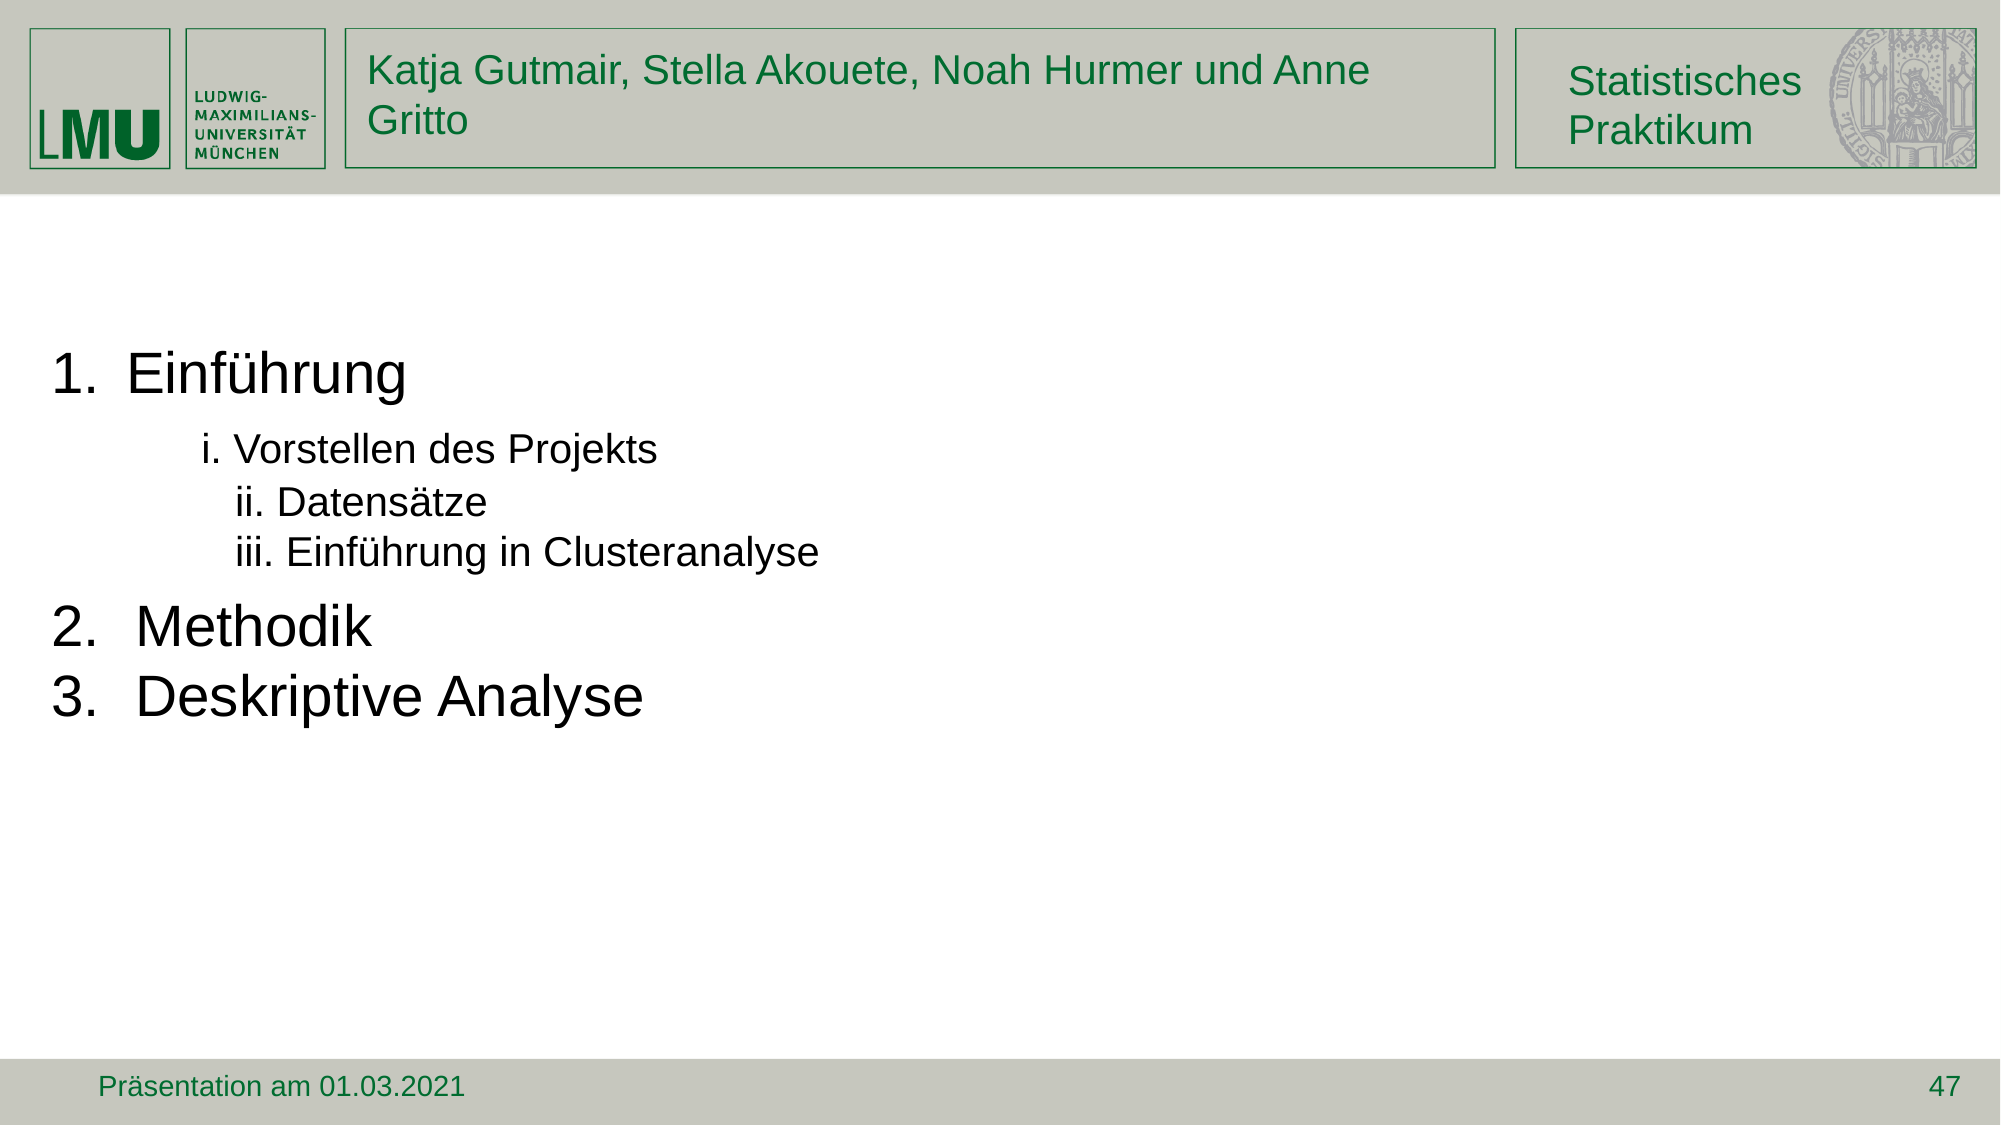

Statistisches
Praktikum
Katja Gutmair, Stella Akouete, Noah Hurmer und Anne Gritto
Einführung
	i. Vorstellen des Projekts
                ii. Datensätze
                iii. Einführung in Clusteranalyse
Methodik
Deskriptive Analyse

Präsentation am 01.03.2021
47